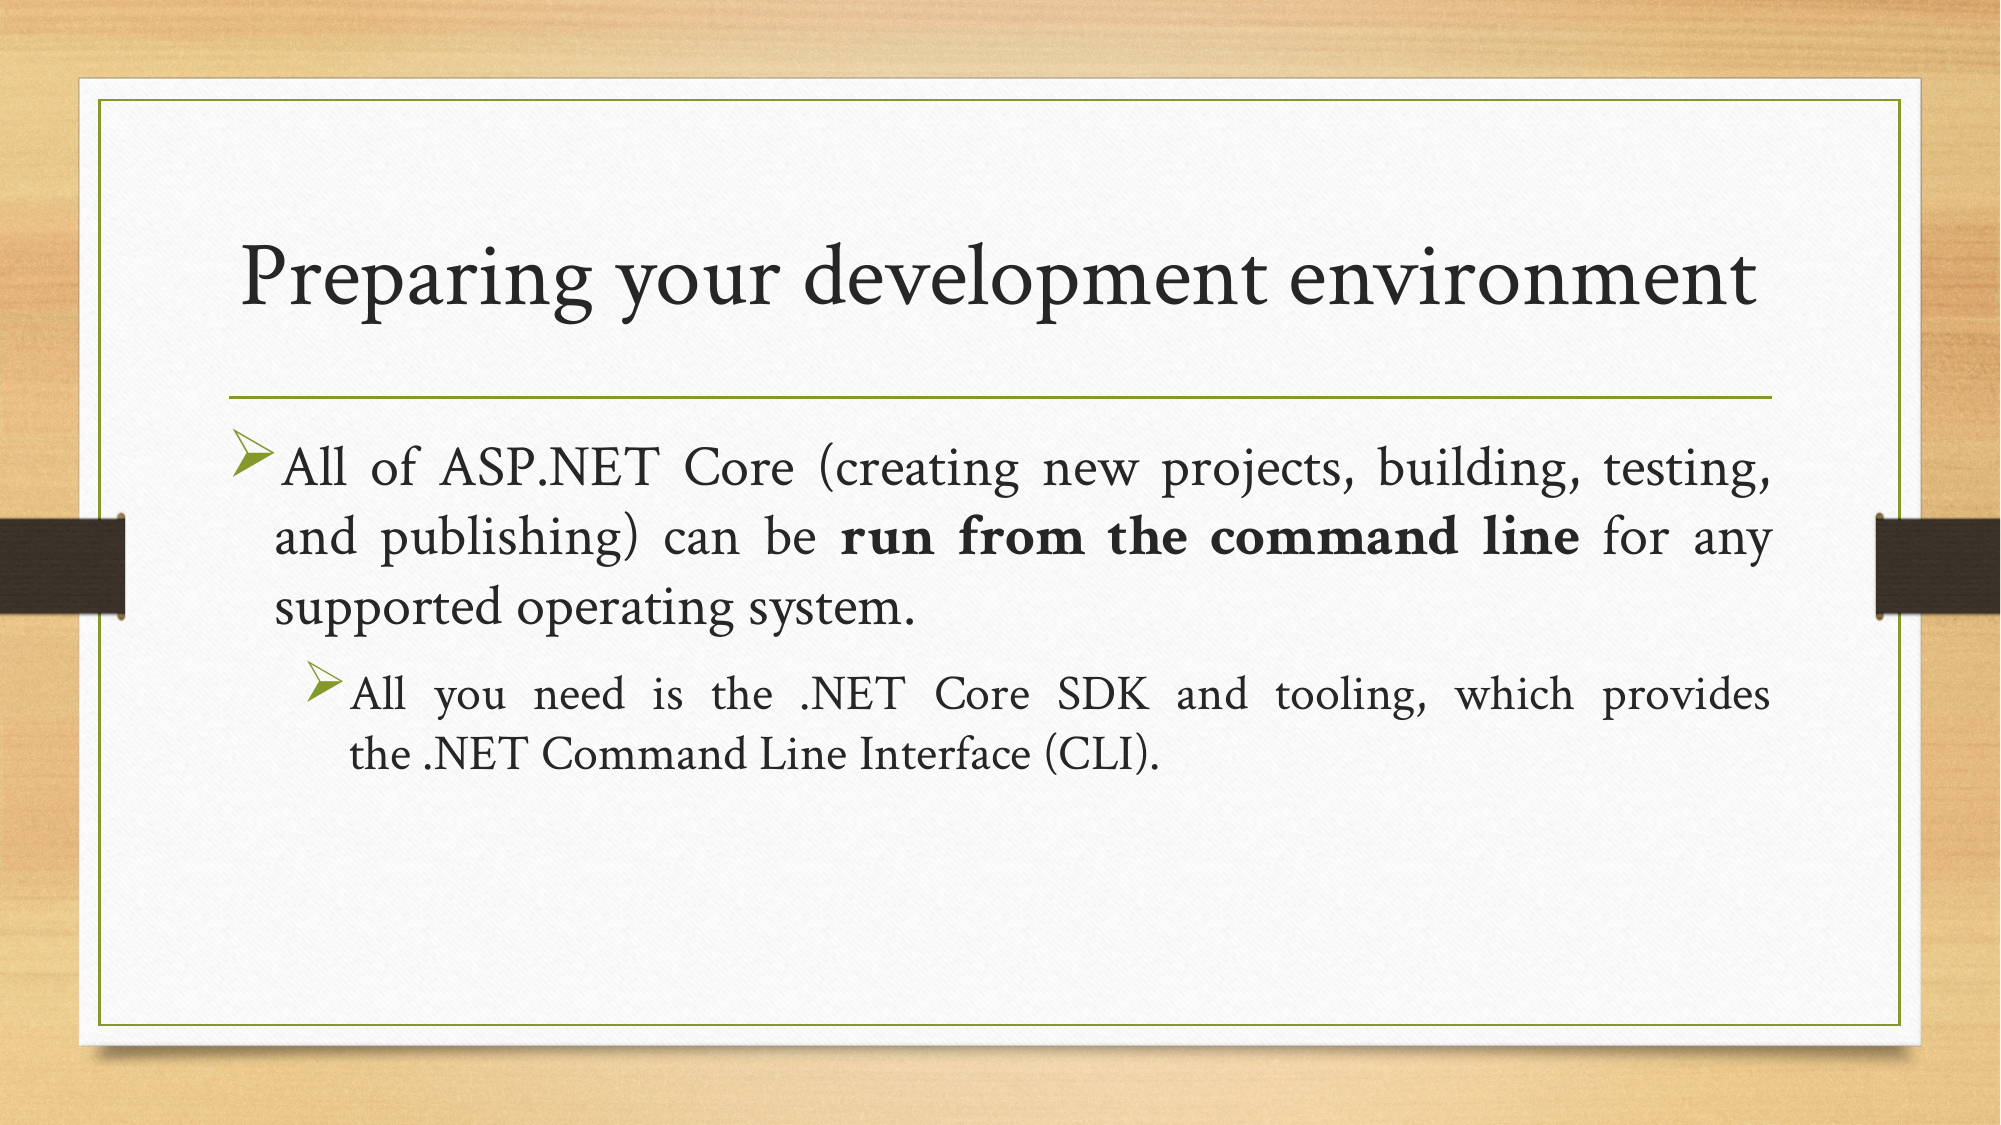

# Preparing your development environment
All of ASP.NET Core (creating new projects, building, testing, and publishing) can be run from the command line for any supported operating system.
All you need is the .NET Core SDK and tooling, which provides the .NET Command Line Interface (CLI).